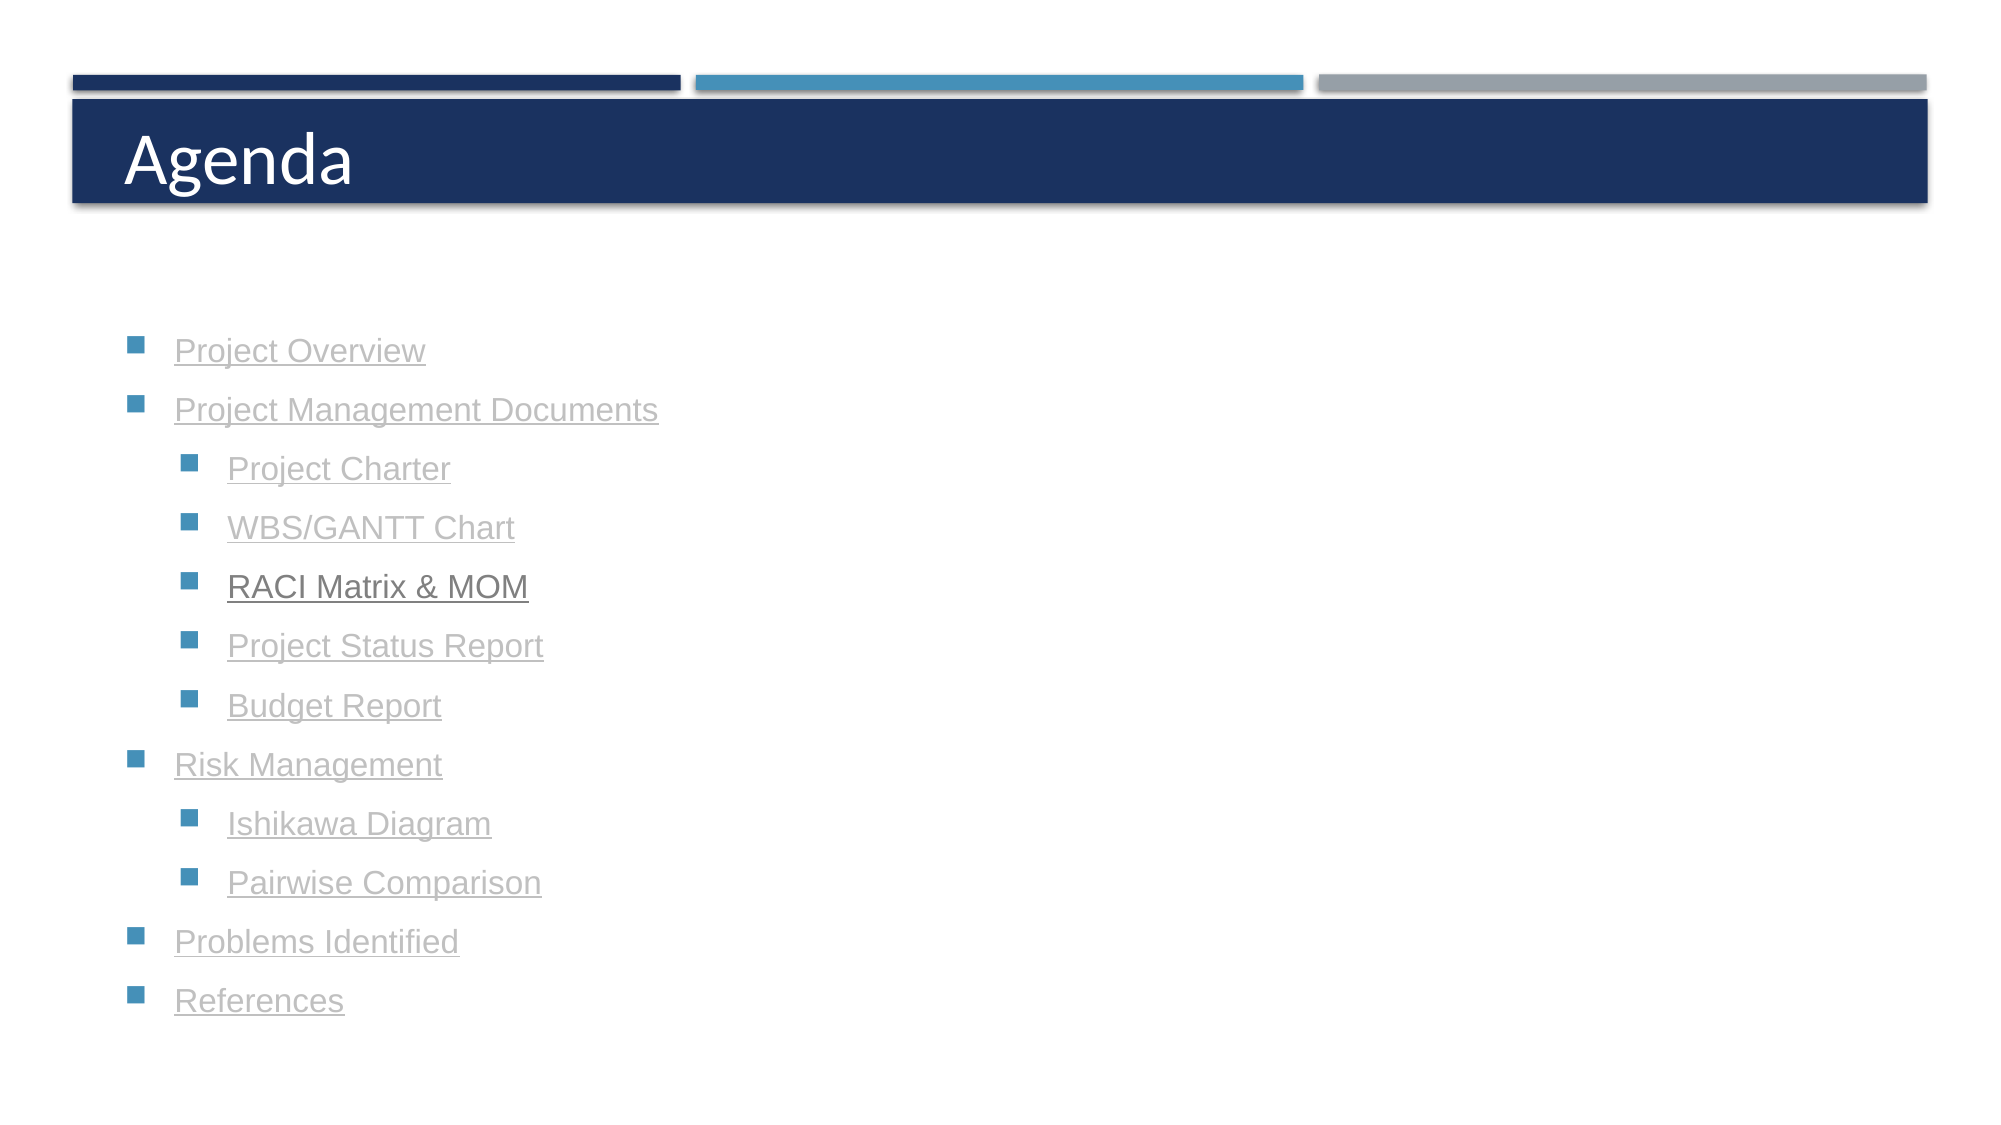

Agenda
Project Overview
Project Management Documents
Project Charter
WBS/GANTT Chart
RACI Matrix & MOM
Project Status Report
Budget Report
Risk Management
Ishikawa Diagram
Pairwise Comparison
Problems Identified
References